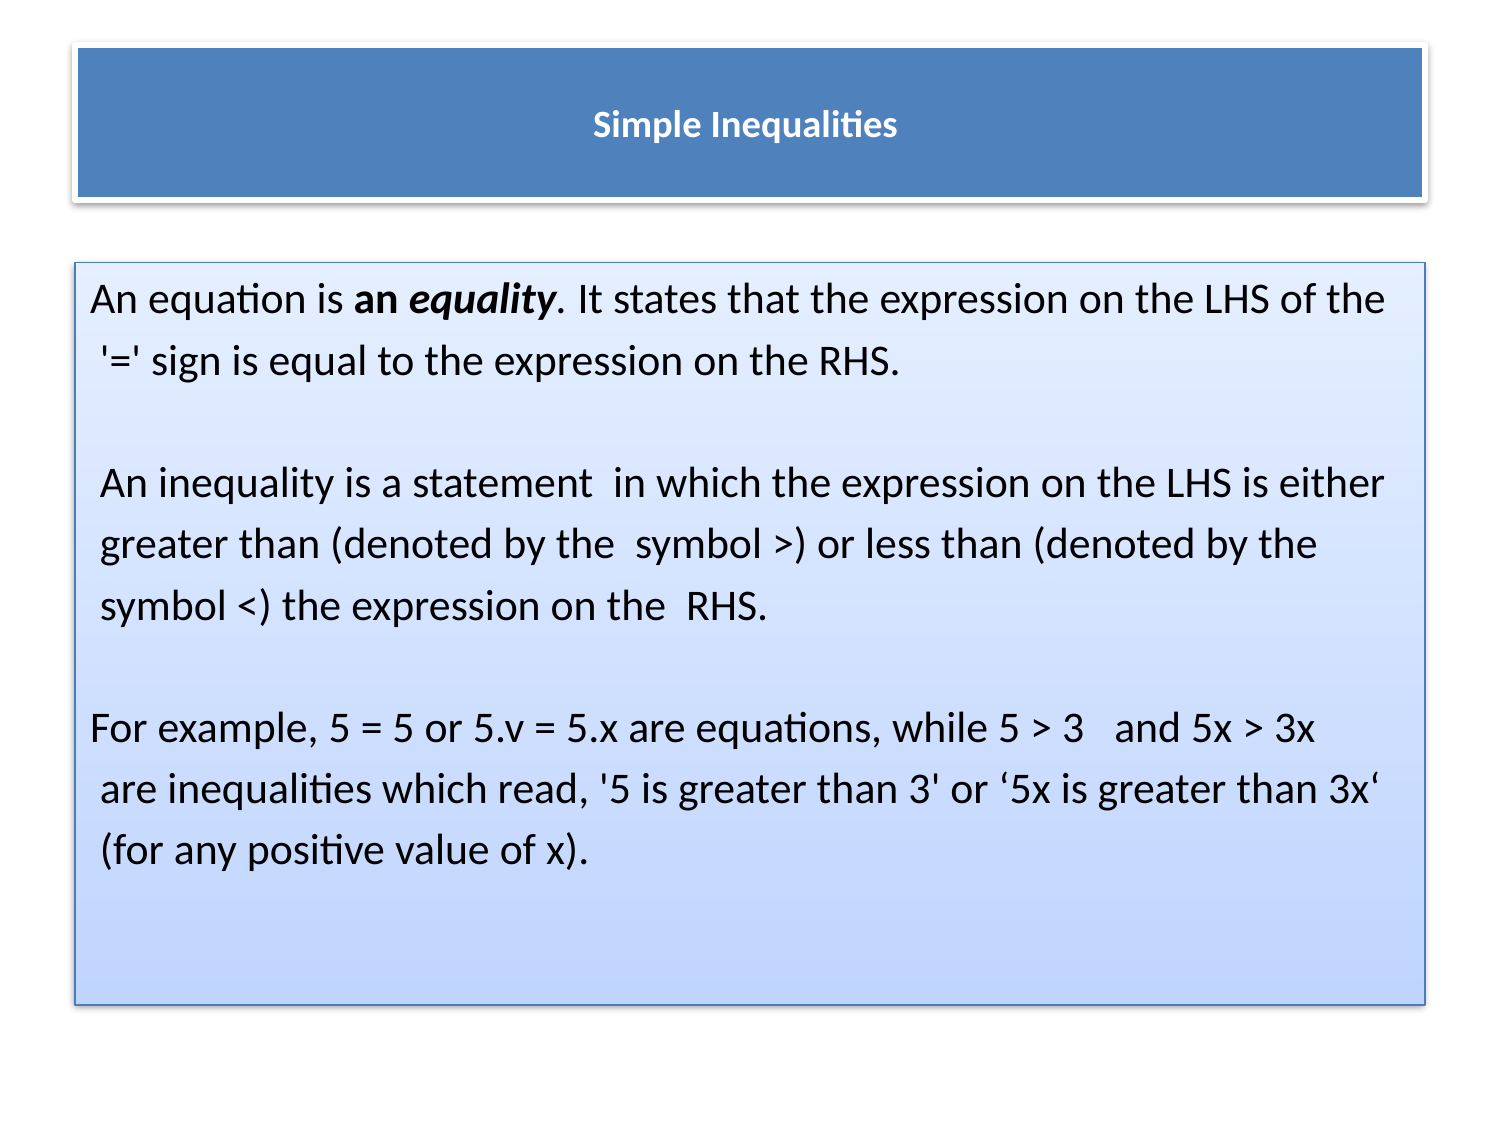

# Simple Inequalities
An equation is an equality. It states that the expression on the LHS of the
 '=' sign is equal to the expression on the RHS.

 An inequality is a statement  in which the expression on the LHS is either
 greater than (denoted by the  symbol >) or less than (denoted by the
 symbol <) the expression on the  RHS.

For example, 5 = 5 or 5.v = 5.x are equations, while 5 > 3   and 5x > 3x
 are inequalities which read, '5 is greater than 3' or ‘5x is greater than 3x‘
 (for any positive value of x).